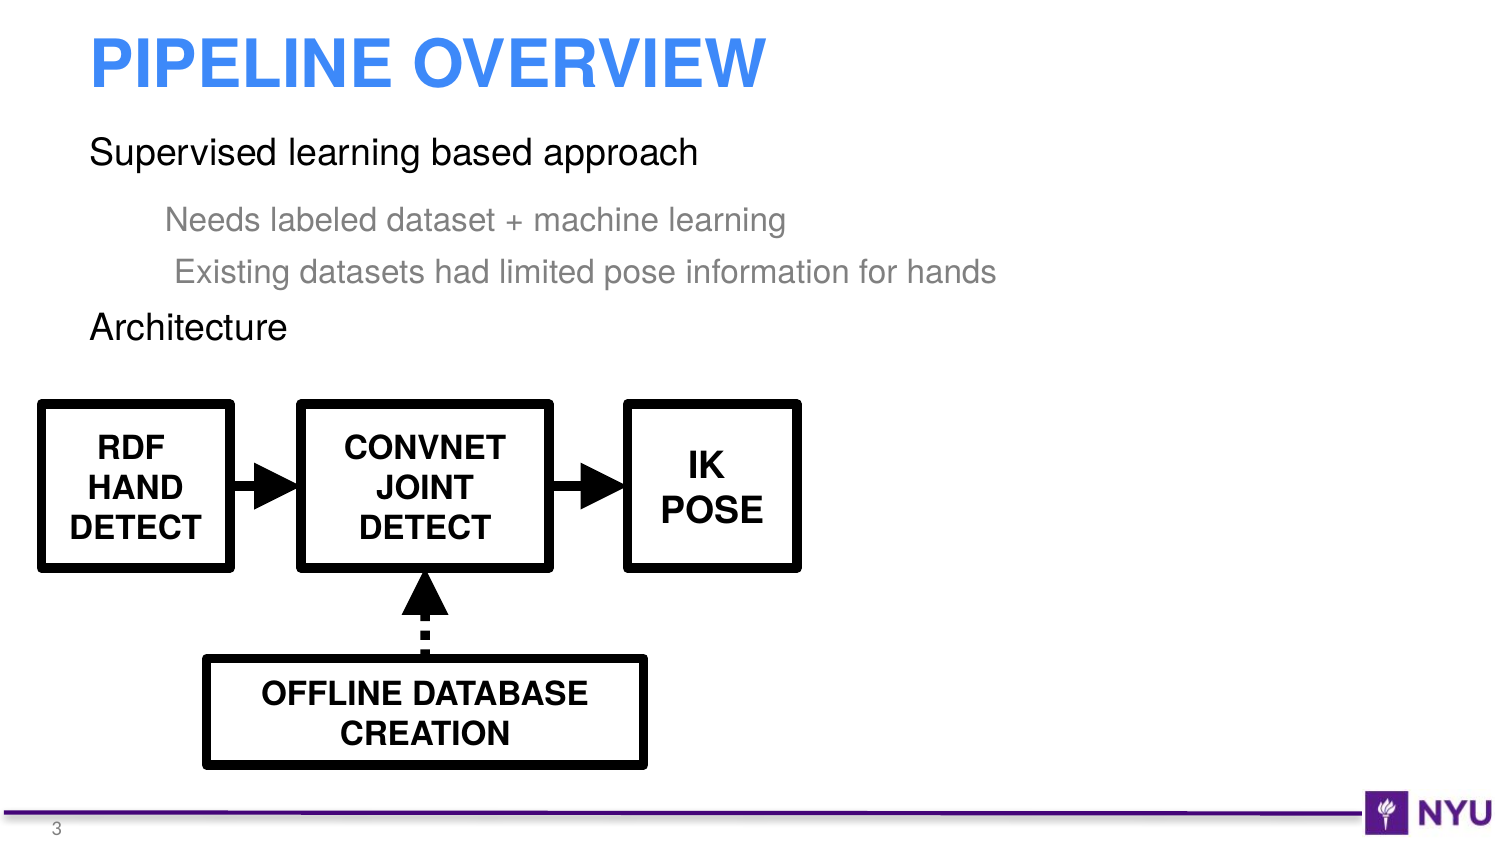

# Pipeline overview
Supervised learning based approach
Needs labeled dataset + machine learning
 Existing datasets had limited pose information for hands
Architecture

RDF
HAND DETECT
CONVNET JOINT DETECT
IK
POSE
OFFLINE DATABASE CREATION
3